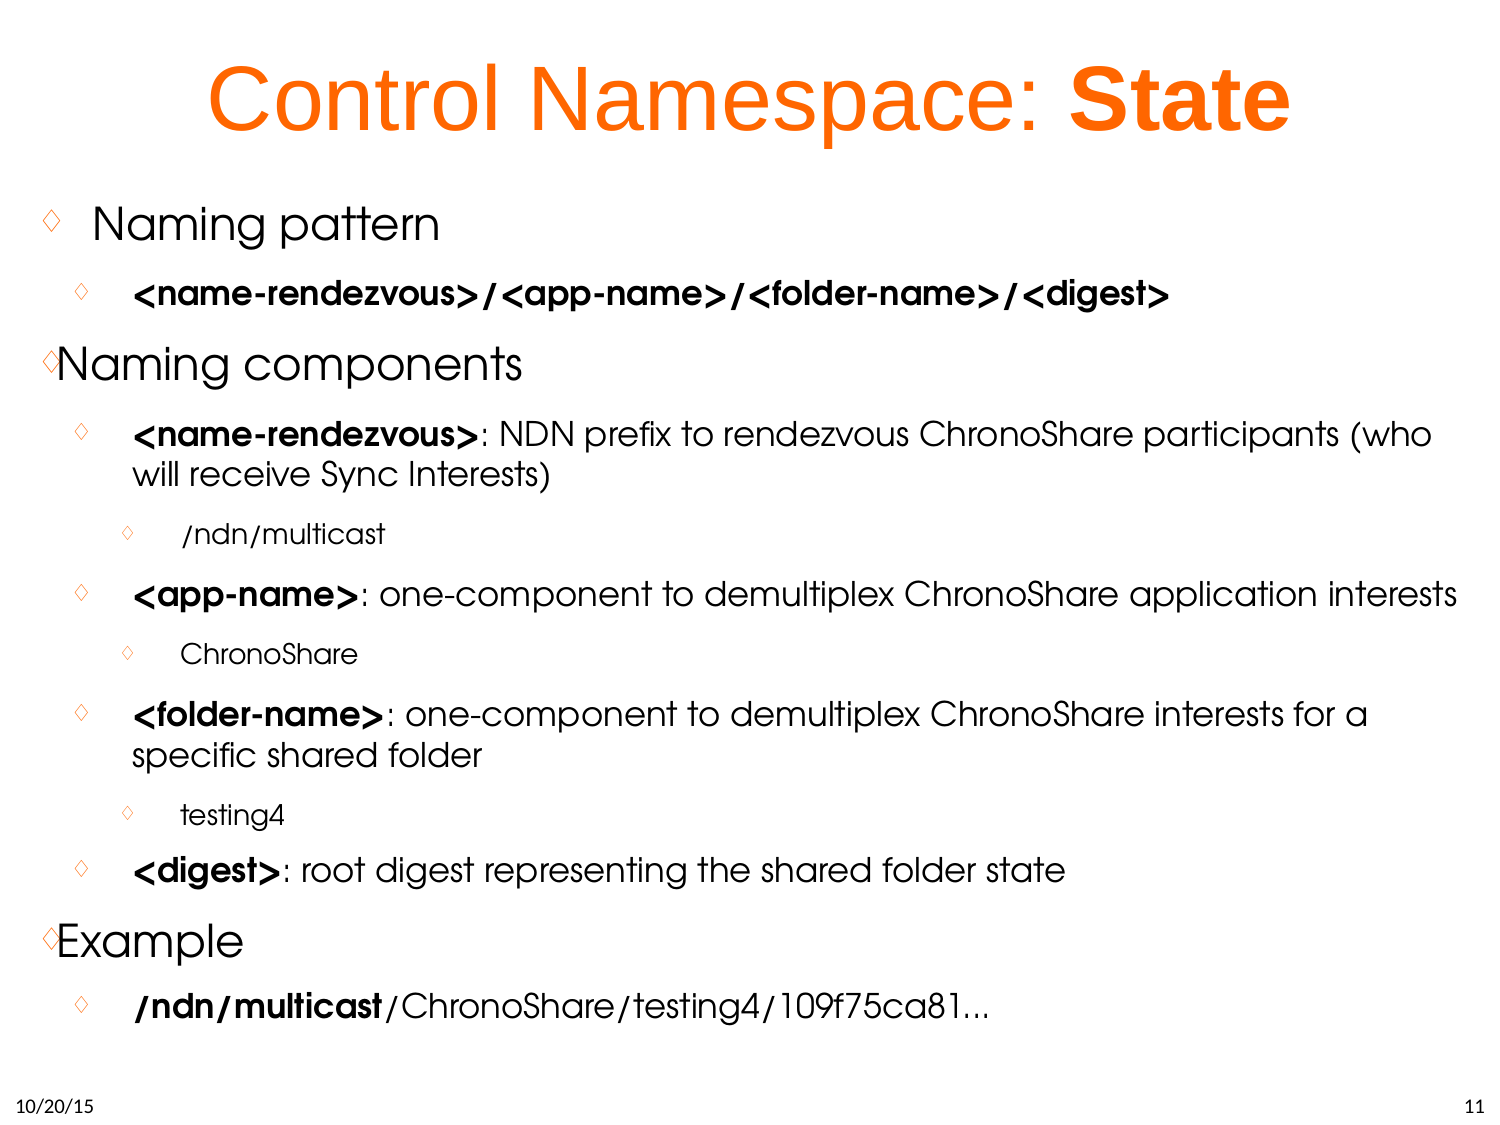

# Control Namespace: State
Naming pattern
<name-rendezvous>/<app-name>/<folder-name>/<digest>
Naming components
<name-rendezvous>: NDN prefix to rendezvous ChronoShare participants (who will receive Sync Interests)
/ndn/multicast
<app-name>: one-component to demultiplex ChronoShare application interests
ChronoShare
<folder-name>: one-component to demultiplex ChronoShare interests for a specific shared folder
testing4
<digest>: root digest representing the shared folder state
Example
/ndn/multicast/ChronoShare/testing4/109f75ca81...
10/20/15
11